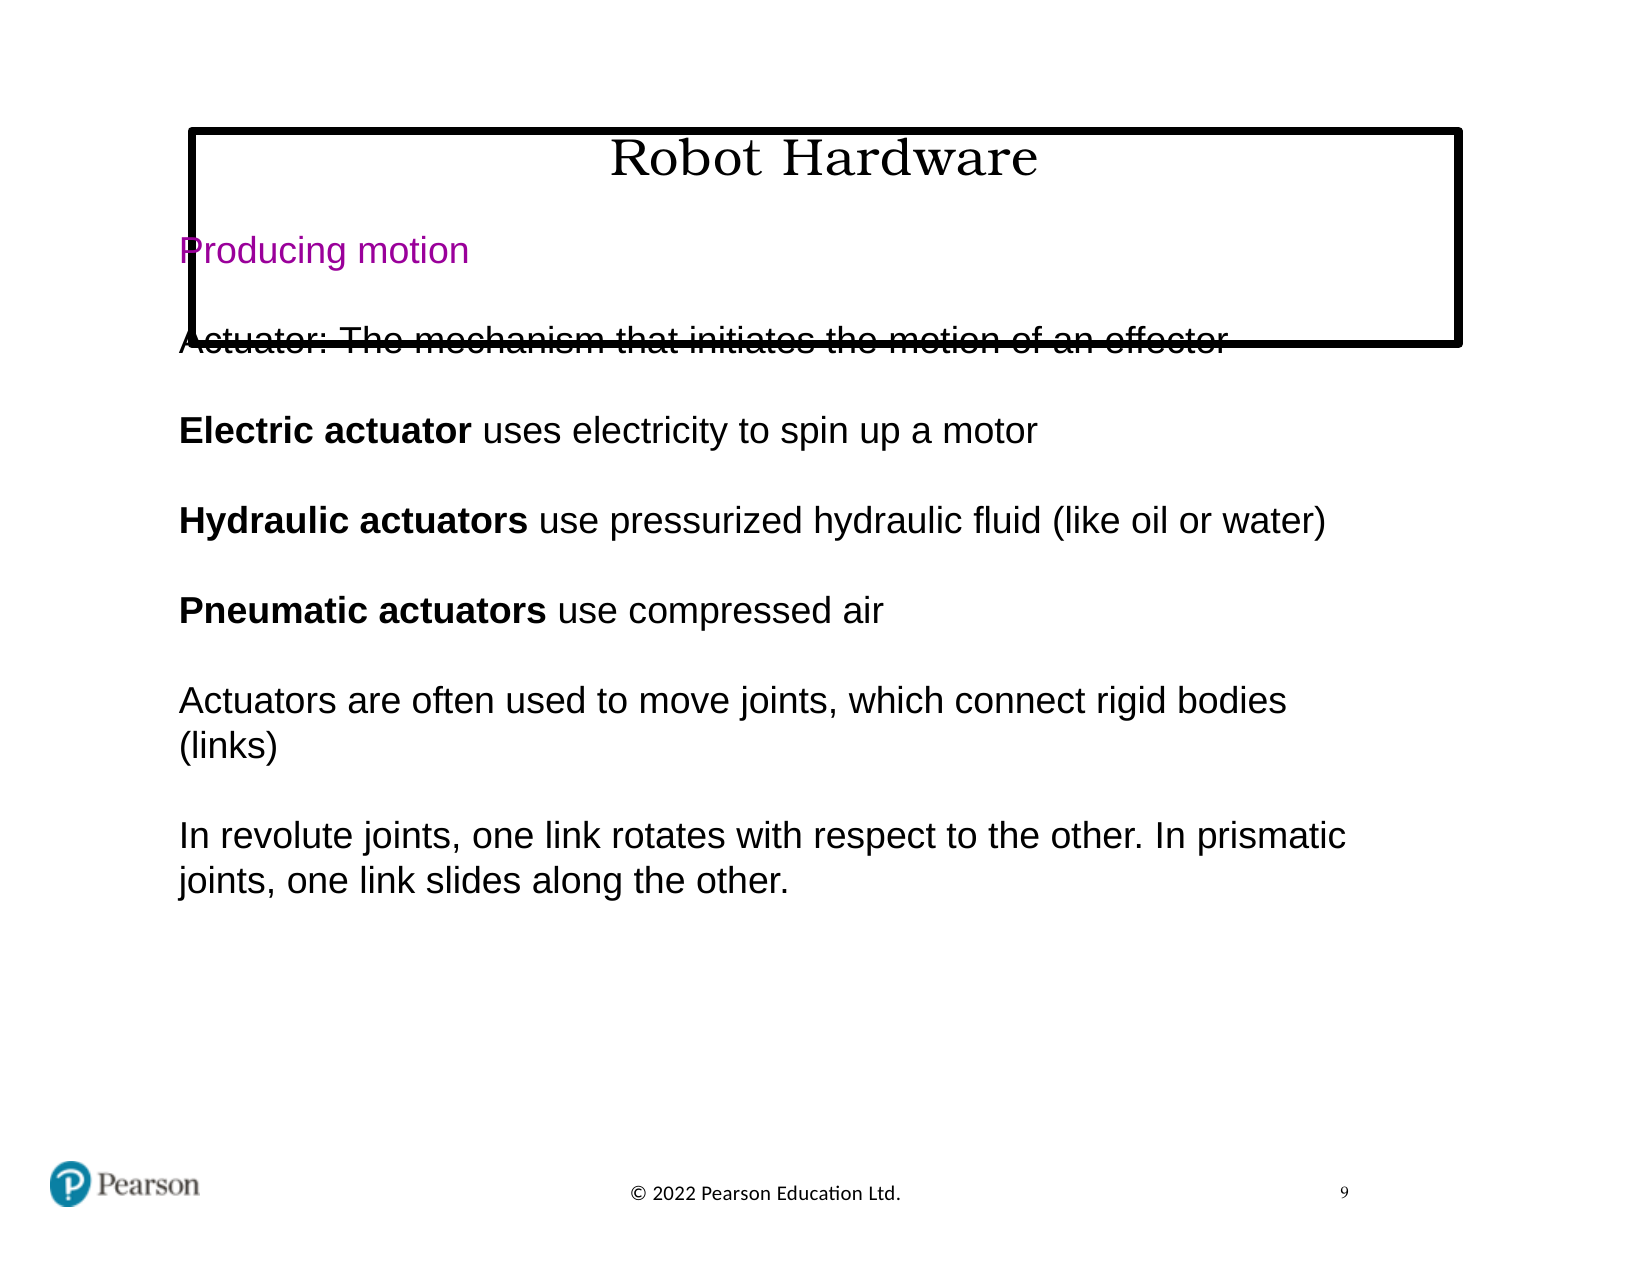

# Robot Hardware
Producing motion

Actuator: The mechanism that initiates the motion of an effector

Electric actuator uses electricity to spin up a motor

Hydraulic actuators use pressurized hydraulic fluid (like oil or water)

Pneumatic actuators use compressed air

Actuators are often used to move joints, which connect rigid bodies (links)

In revolute joints, one link rotates with respect to the other. In prismatic joints, one link slides along the other.
9